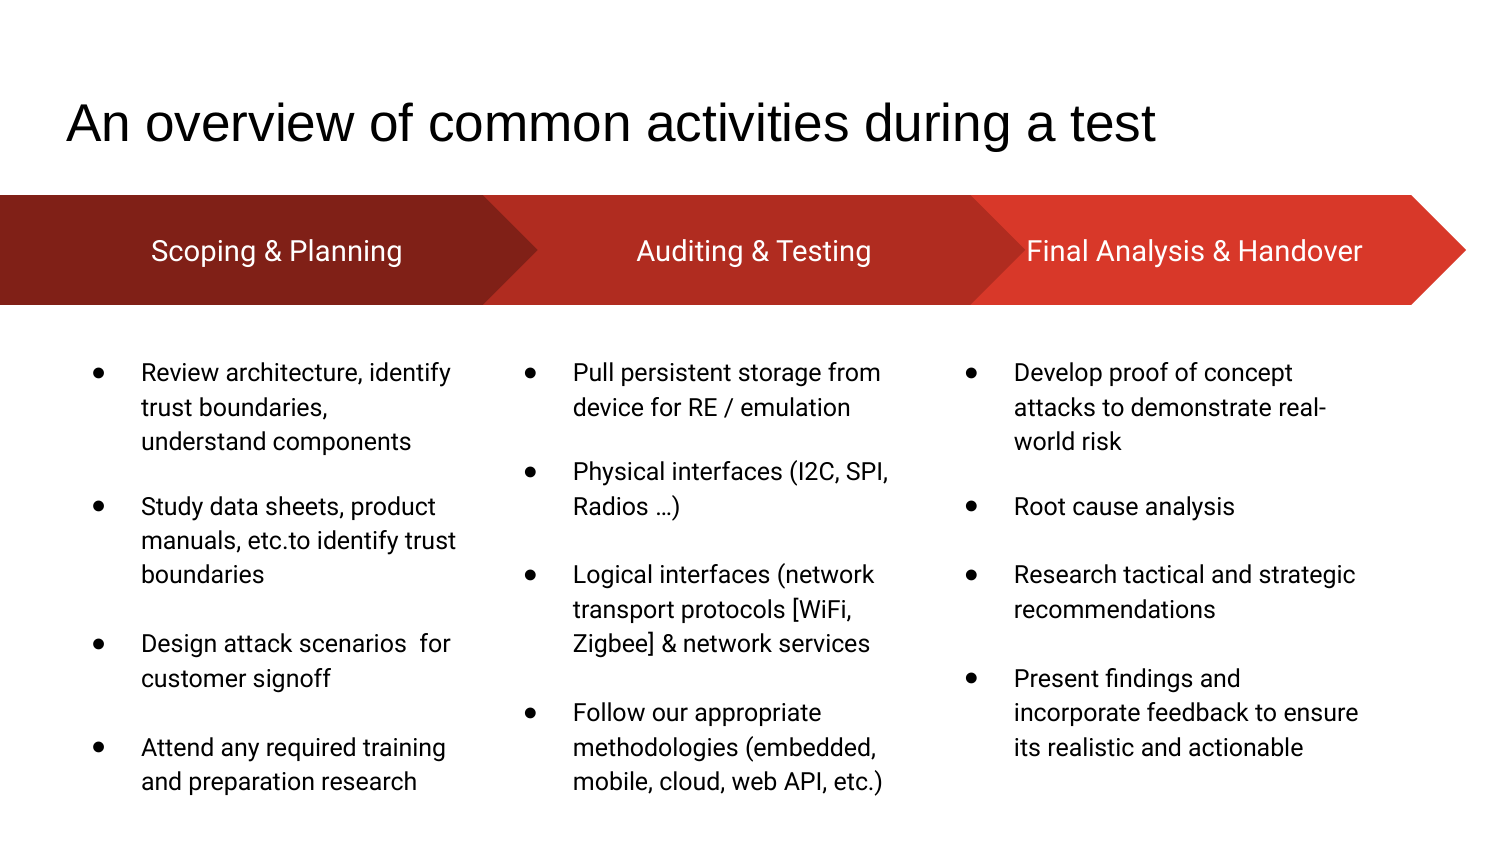

# An overview of common activities during a test

Auditing & Testing
Pull persistent storage from device for RE / emulation
Physical interfaces (I2C, SPI, Radios …)
Logical interfaces (network transport protocols [WiFi, Zigbee] & network services
Follow our appropriate methodologies (embedded, mobile, cloud, web API, etc.)

Final Analysis & Handover
Develop proof of concept attacks to demonstrate real-world risk
Root cause analysis
Research tactical and strategic recommendations
Present findings and incorporate feedback to ensure its realistic and actionable

Scoping & Planning
Review architecture, identify trust boundaries, understand components
Study data sheets, product manuals, etc.to identify trust boundaries
Design attack scenarios  for customer signoff
Attend any required training and preparation research